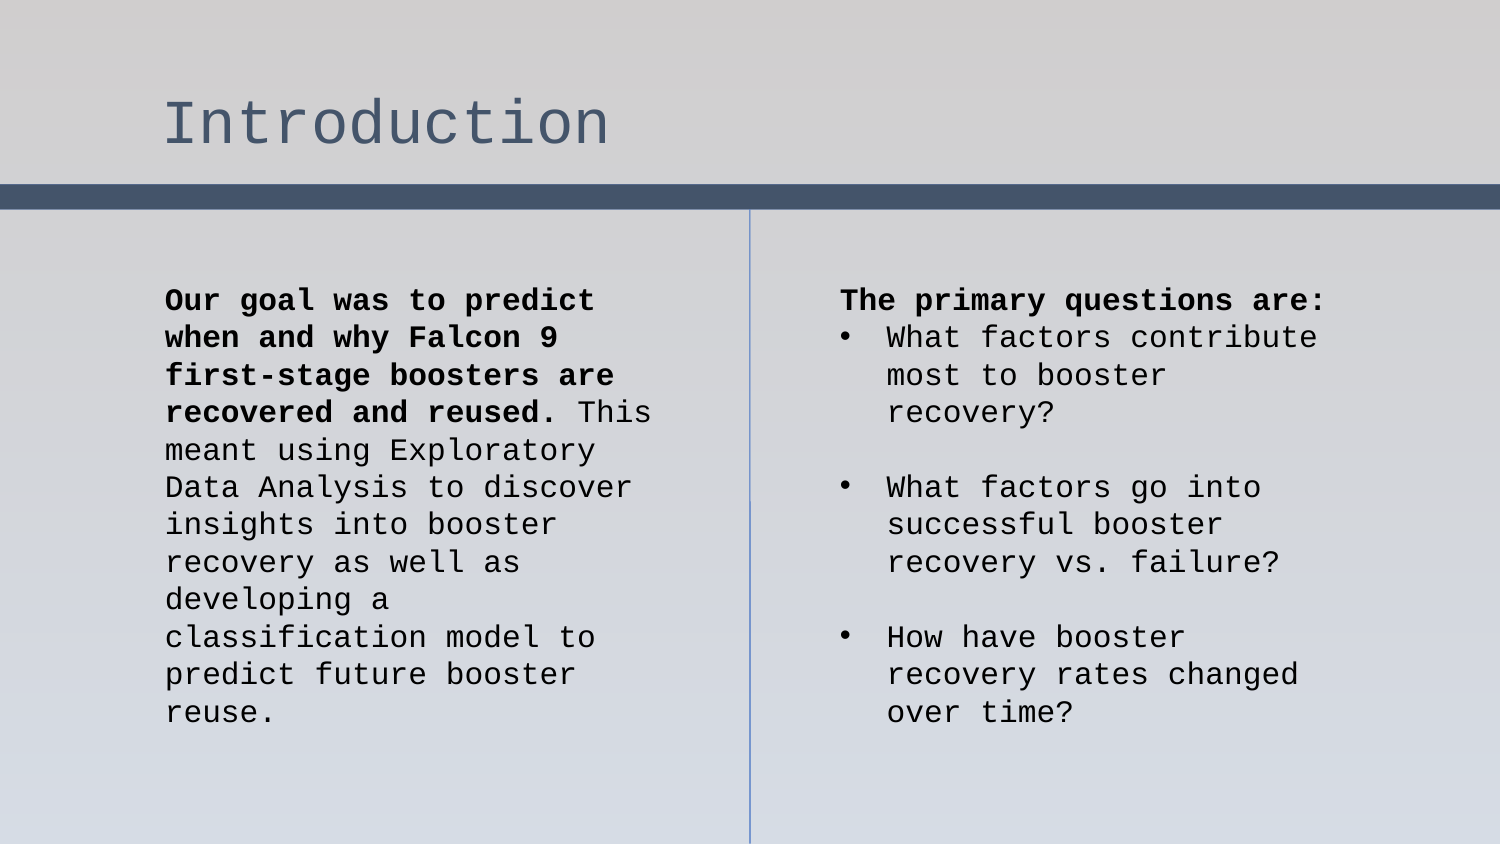

Introduction

Our goal was to predict when and why Falcon 9 first-stage boosters are recovered and reused. This meant using Exploratory Data Analysis to discover insights into booster recovery as well as developing a classification model to predict future booster reuse.
The primary questions are:
What factors contribute most to booster recovery?

What factors go into successful booster recovery vs. failure?

How have booster recovery rates changed over time?